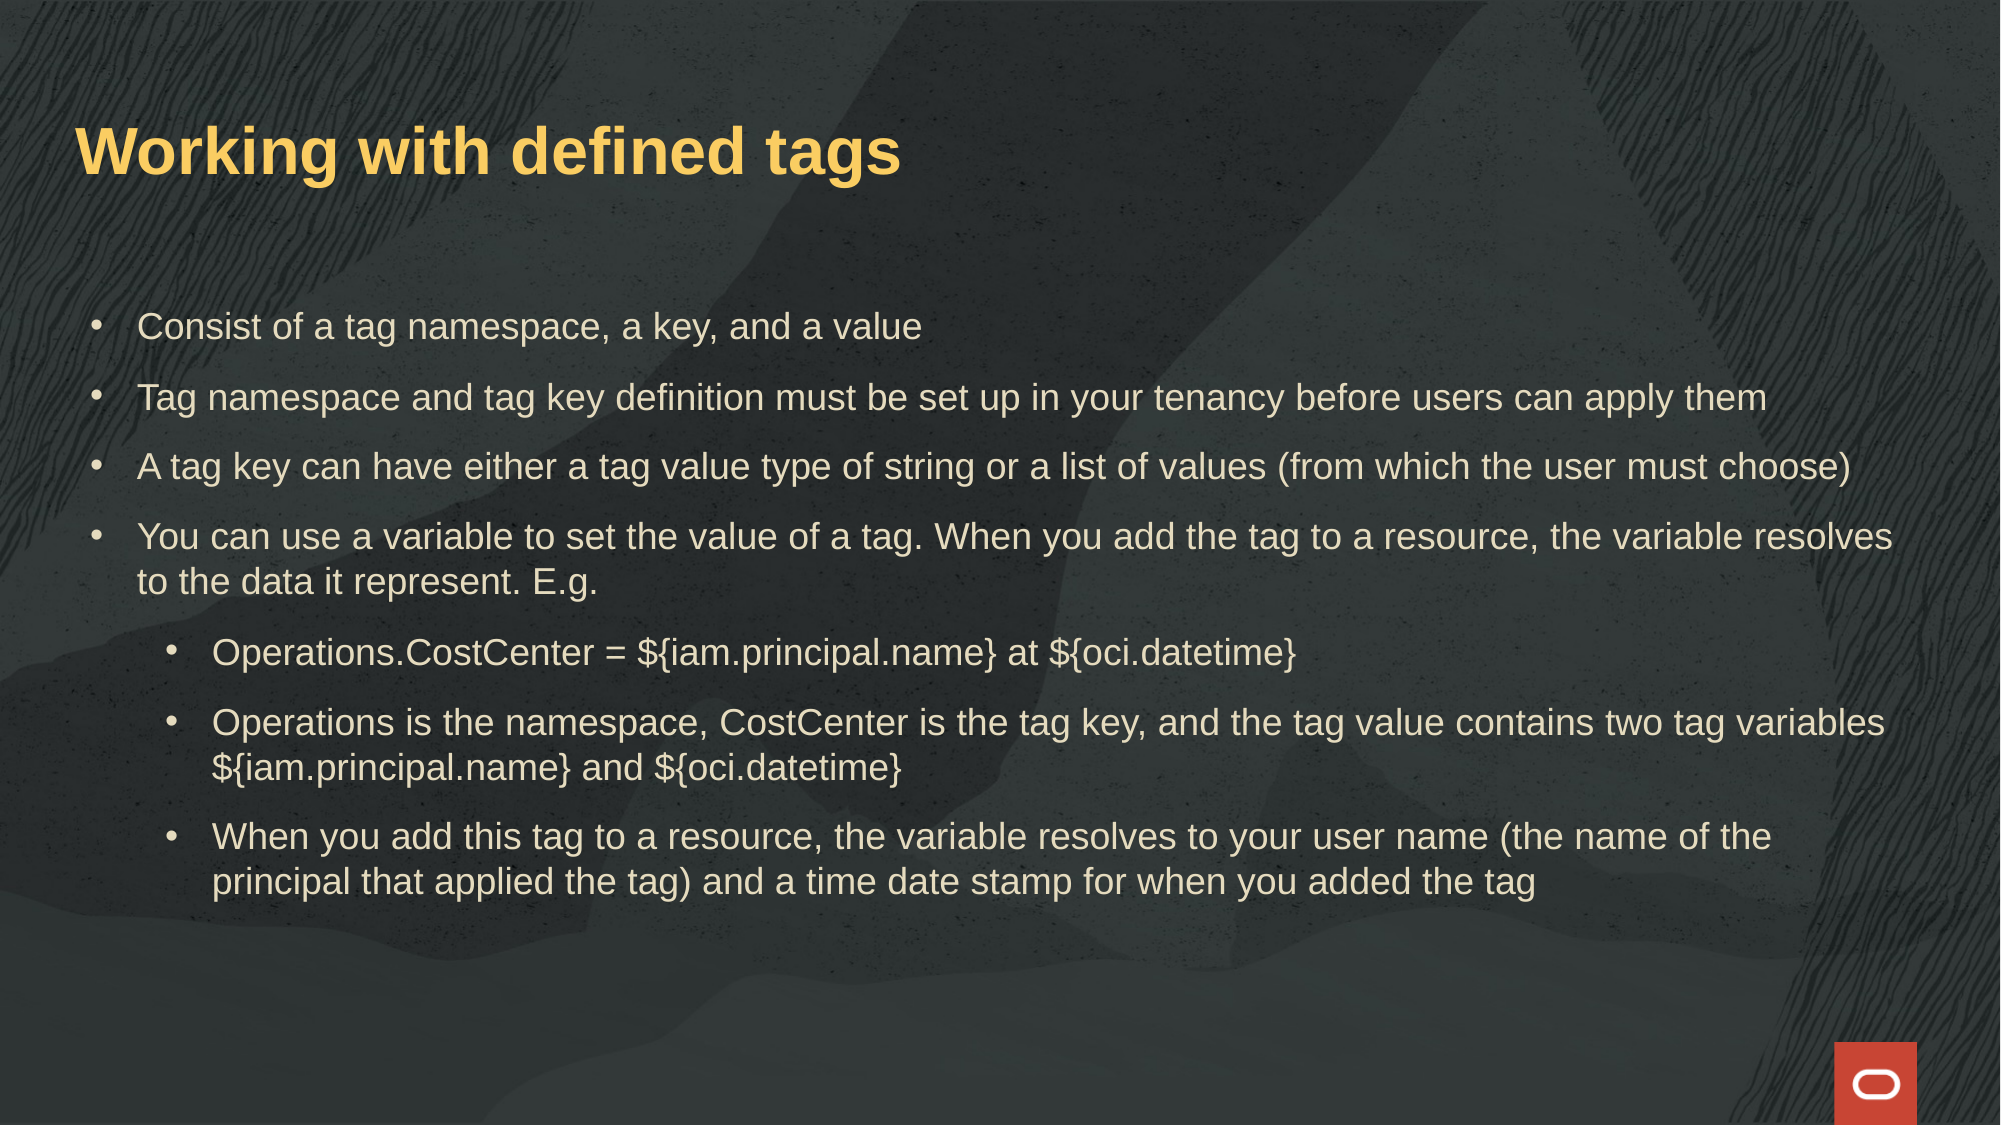

# Working with defined tags
Consist of a tag namespace, a key, and a value
Tag namespace and tag key definition must be set up in your tenancy before users can apply them
A tag key can have either a tag value type of string or a list of values (from which the user must choose)
You can use a variable to set the value of a tag. When you add the tag to a resource, the variable resolves to the data it represent. E.g.
Operations.CostCenter = ${iam.principal.name} at ${oci.datetime}
Operations is the namespace, CostCenter is the tag key, and the tag value contains two tag variables ${iam.principal.name} and ${oci.datetime}
When you add this tag to a resource, the variable resolves to your user name (the name of the principal that applied the tag) and a time date stamp for when you added the tag